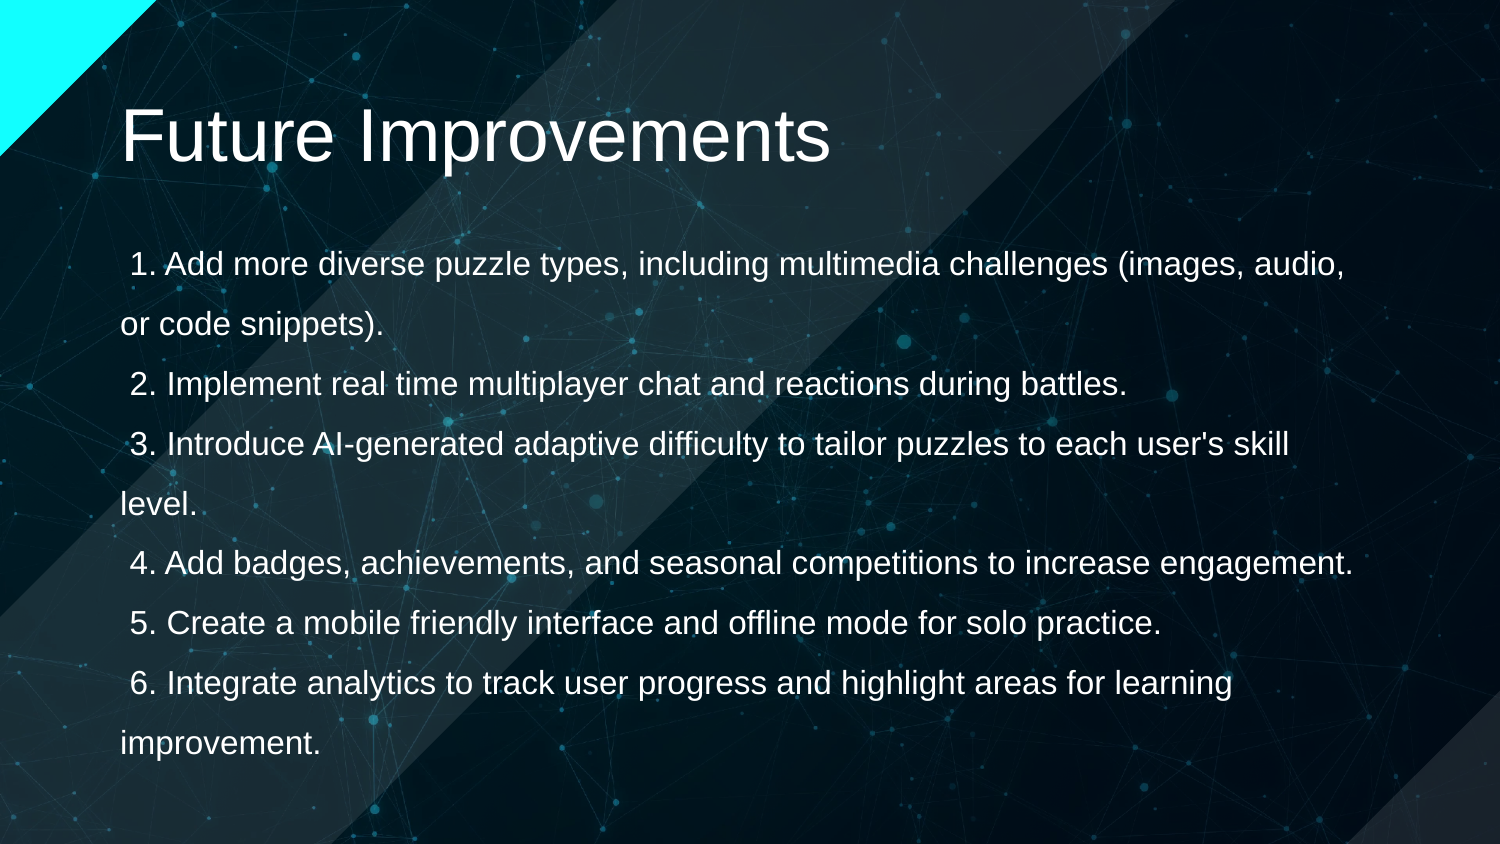

Future Improvements
 1. Add more diverse puzzle types, including multimedia challenges (images, audio, or code snippets).
 2. Implement real time multiplayer chat and reactions during battles.
 3. Introduce AI-generated adaptive difficulty to tailor puzzles to each user's skill level.
 4. Add badges, achievements, and seasonal competitions to increase engagement.
 5. Create a mobile friendly interface and offline mode for solo practice.
 6. Integrate analytics to track user progress and highlight areas for learning improvement.